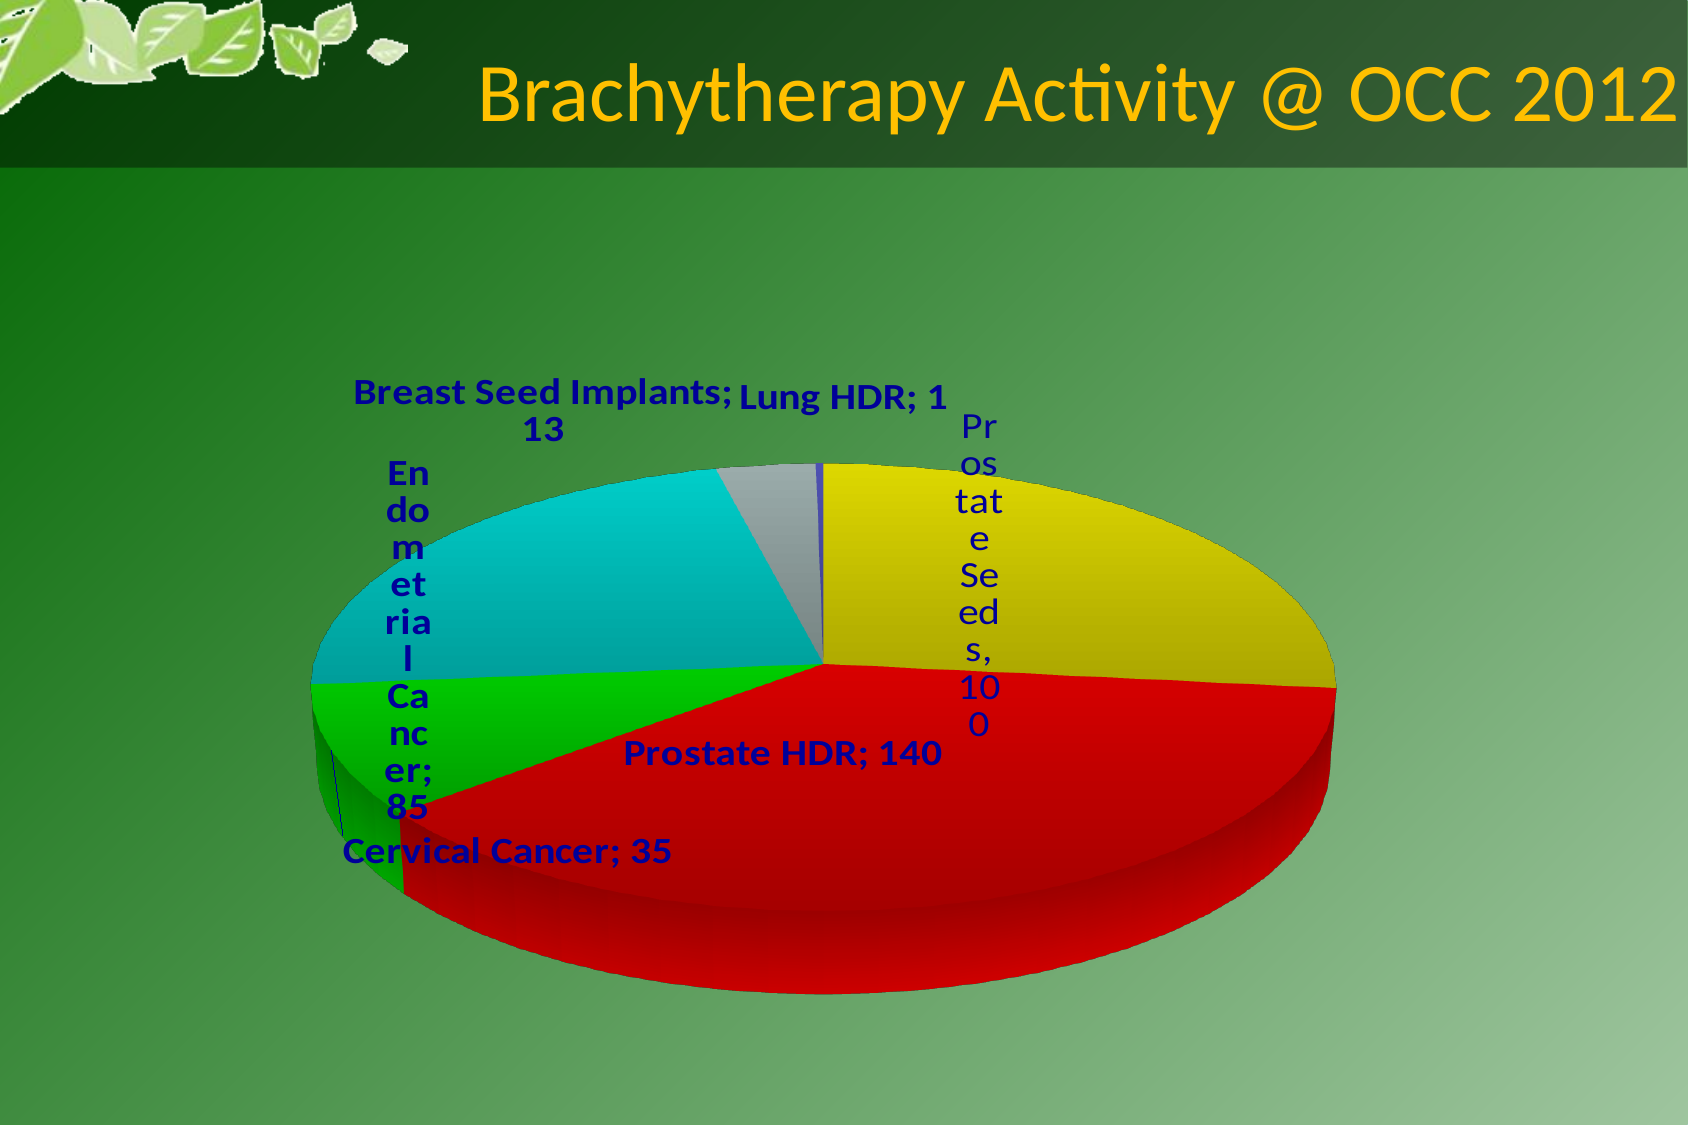

# Brachytherapy Activity @ OCC 2012

[unsupported chart]